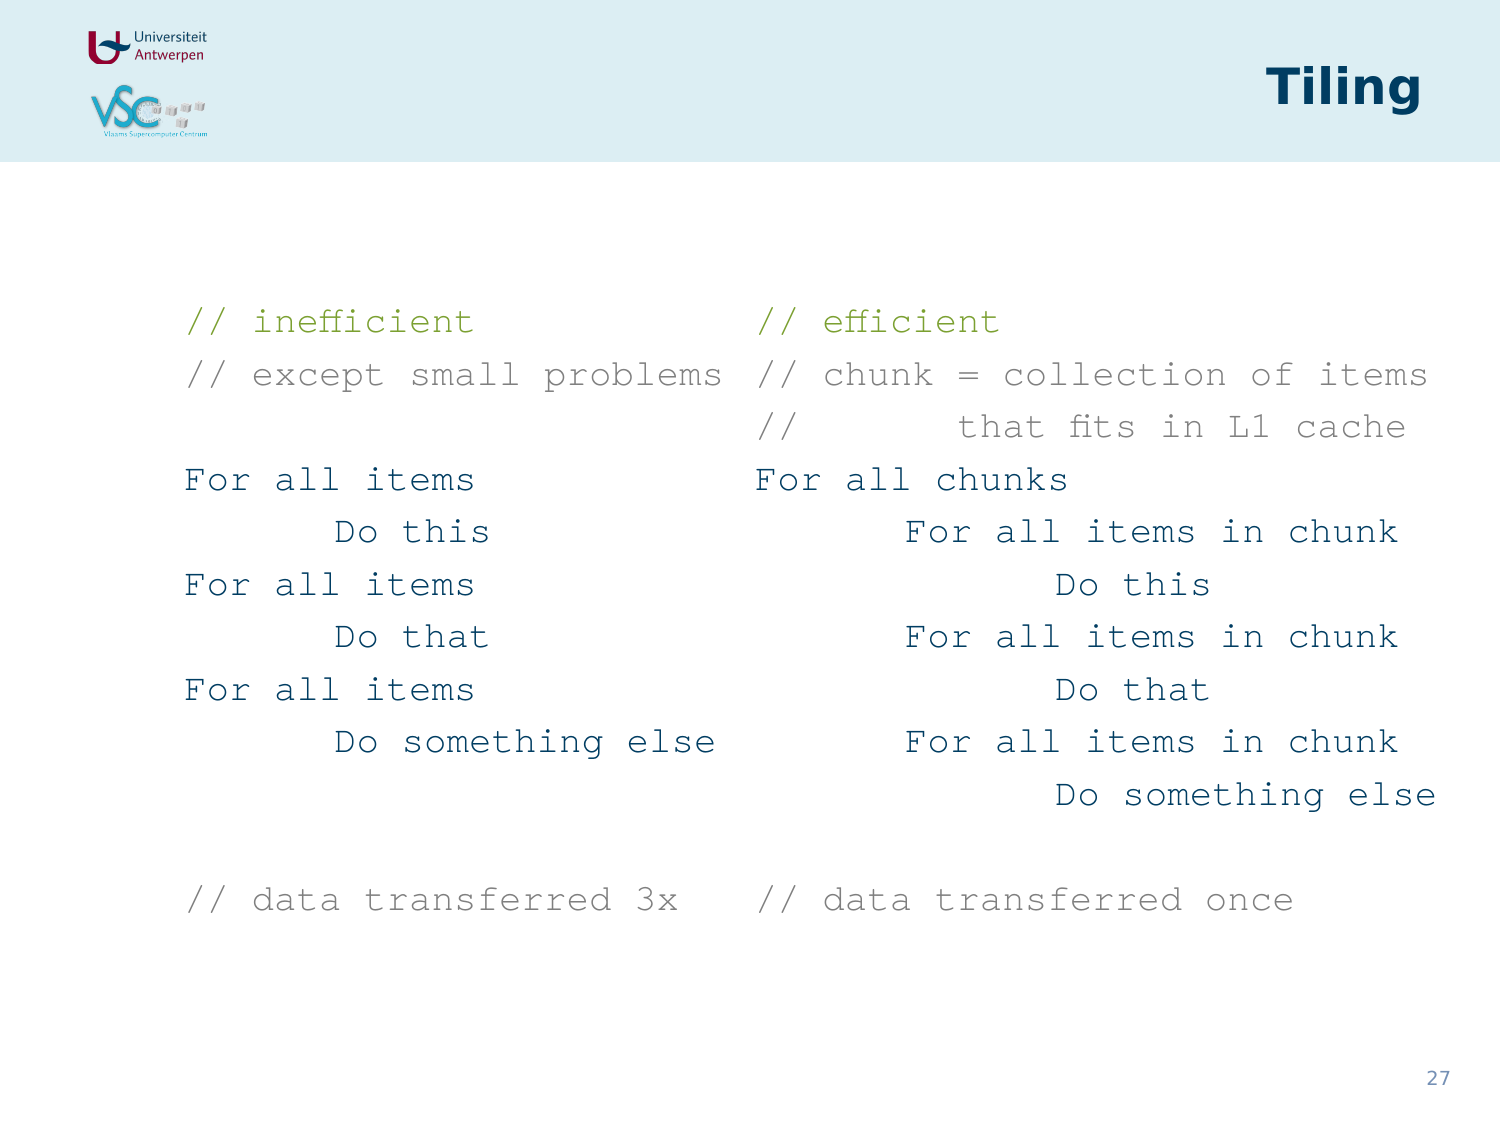

# Tiling
// inefficient
// except small problems

For all items
	Do this
For all items
	Do that
For all items
	Do something else

// data transferred 3x
// efficient
// chunk = collection of items
//       that fits in L1 cache
For all chunks
	For all items in chunk
		Do this
	For all items in chunk
		Do that
	For all items in chunk
		Do something else

// data transferred once